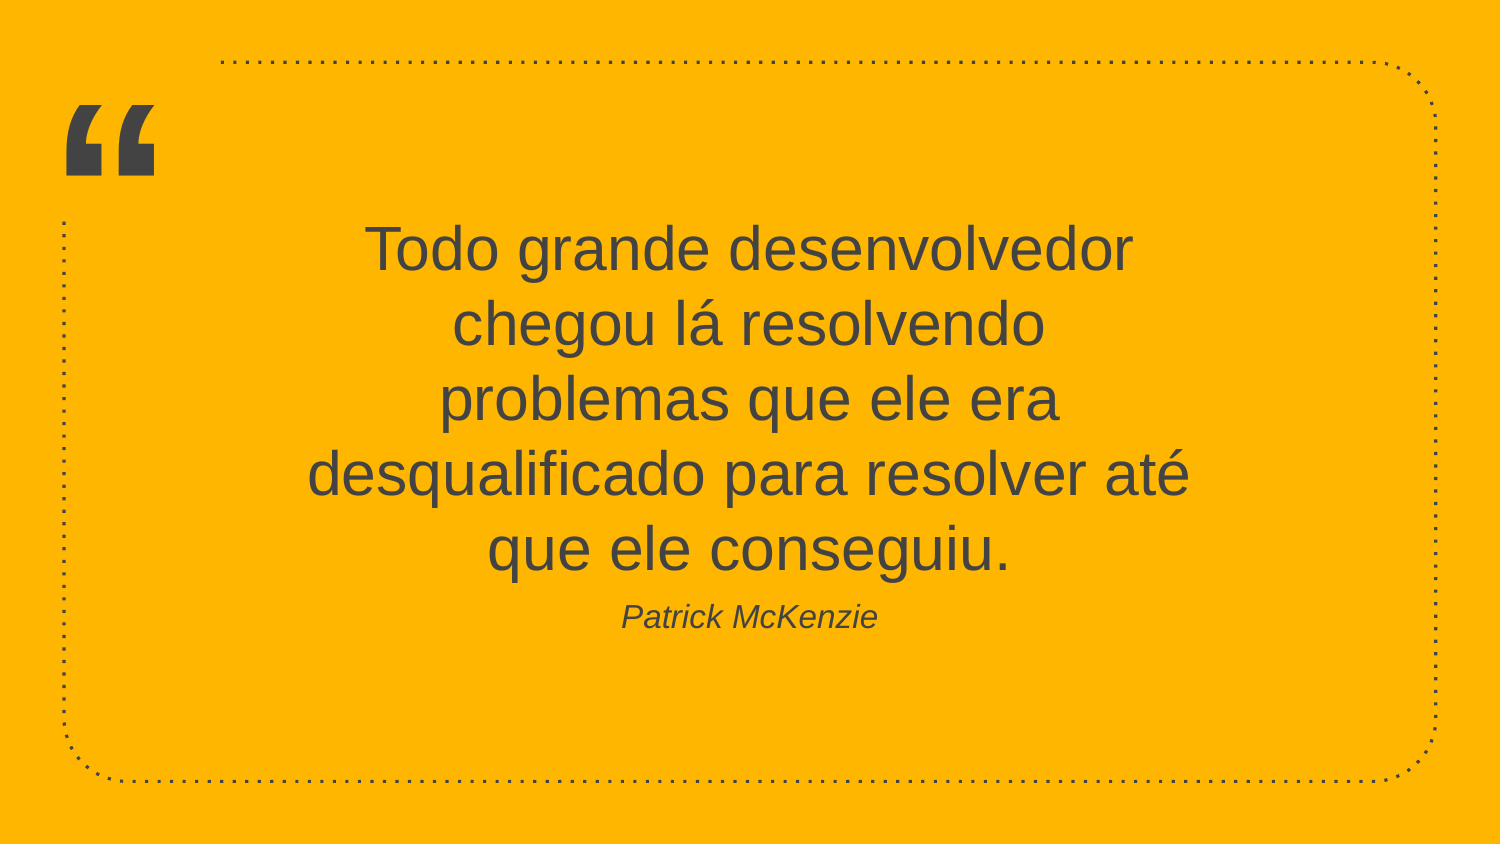

Todo grande desenvolvedor chegou lá resolvendo problemas que ele era desqualificado para resolver até que ele conseguiu.
Patrick McKenzie
24